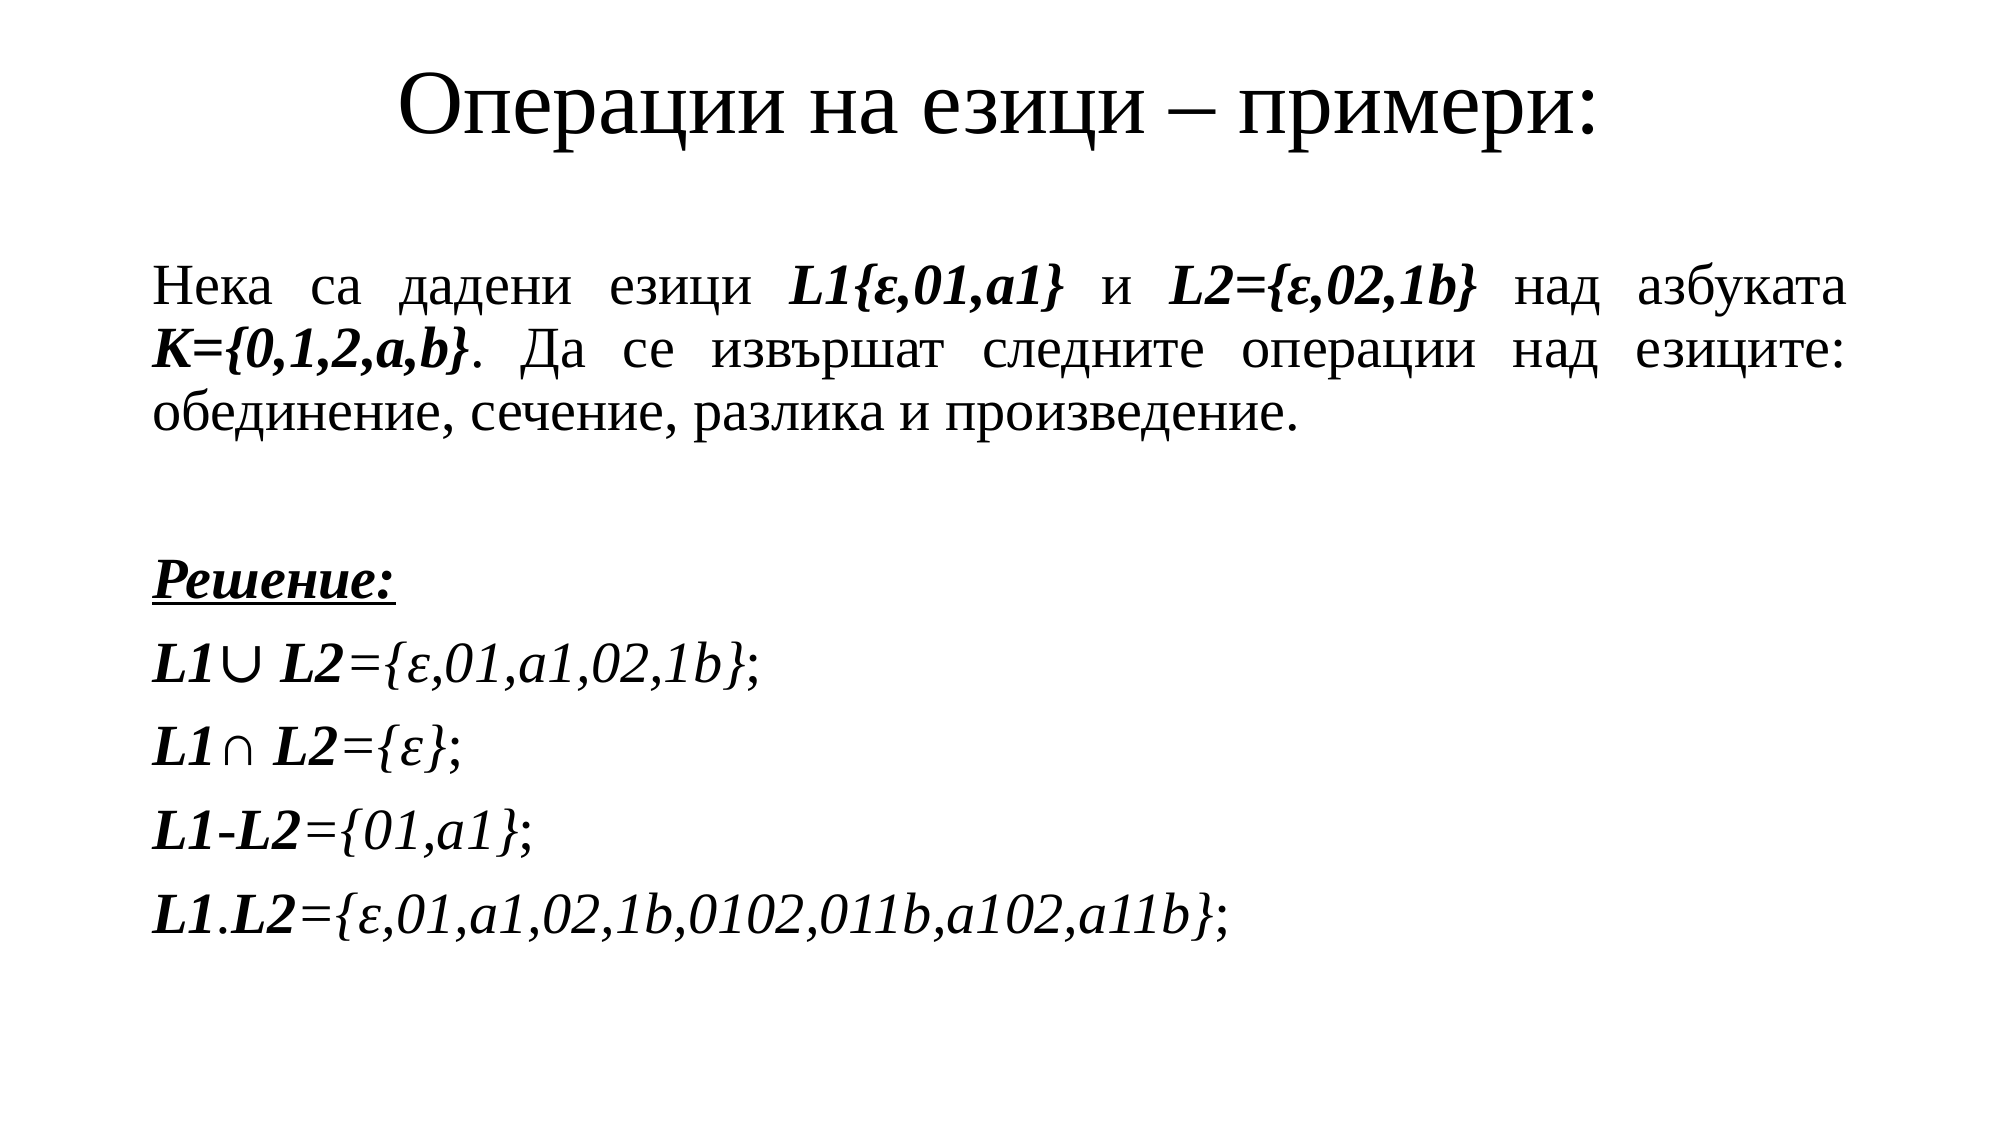

# Операции на езици – примери:
Нека са дадени езици L1{ε,01,a1} и L2={ε,02,1b} над азбуката К={0,1,2,a,b}. Да се извършат следните операции над езиците: обединение, сечение, разлика и произведение.

Решение:
L1∪ L2={ε,01,a1,02,1b};
L1∩ L2={ε};
L1-L2={01,a1};
L1.L2={ε,01,a1,02,1b,0102,011b,a102,a11b};